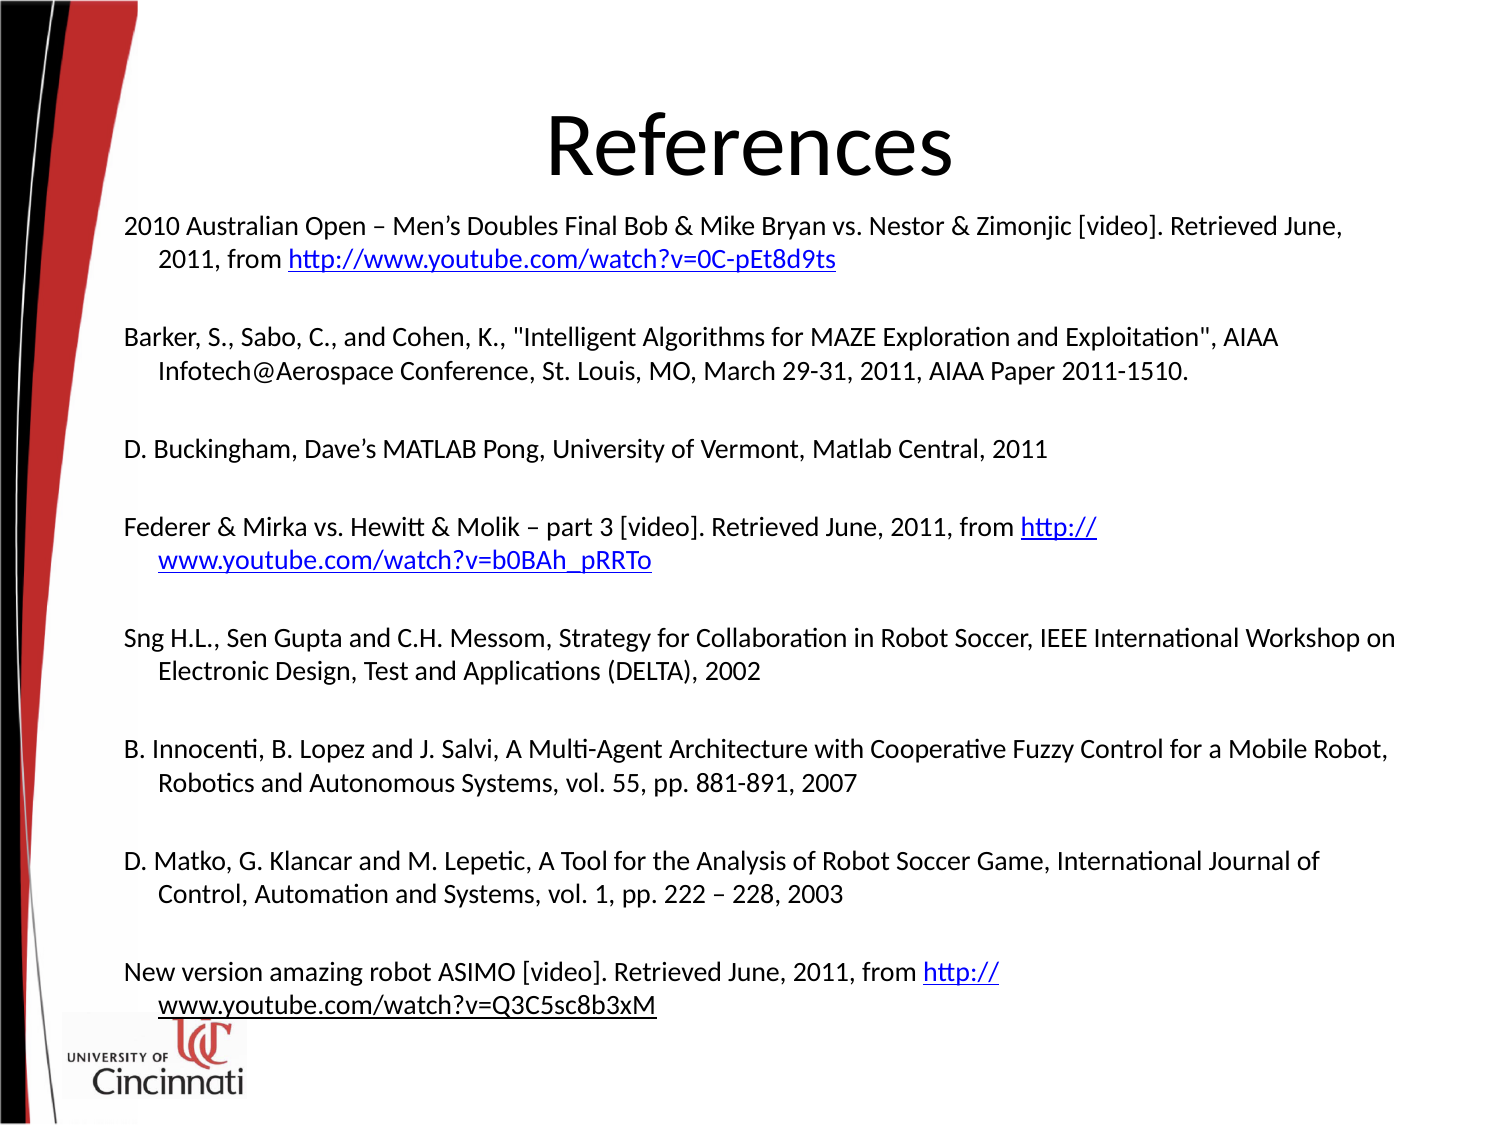

# References
2010 Australian Open – Men’s Doubles Final Bob & Mike Bryan vs. Nestor & Zimonjic [video]. Retrieved June, 2011, from http://www.youtube.com/watch?v=0C-pEt8d9ts

Barker, S., Sabo, C., and Cohen, K., "Intelligent Algorithms for MAZE Exploration and Exploitation", AIAA Infotech@Aerospace Conference, St. Louis, MO, March 29-31, 2011, AIAA Paper 2011-1510.

D. Buckingham, Dave’s MATLAB Pong, University of Vermont, Matlab Central, 2011

Federer & Mirka vs. Hewitt & Molik – part 3 [video]. Retrieved June, 2011, from http://www.youtube.com/watch?v=b0BAh_pRRTo

Sng H.L., Sen Gupta and C.H. Messom, Strategy for Collaboration in Robot Soccer, IEEE International Workshop on Electronic Design, Test and Applications (DELTA), 2002

B. Innocenti, B. Lopez and J. Salvi, A Multi-Agent Architecture with Cooperative Fuzzy Control for a Mobile Robot, Robotics and Autonomous Systems, vol. 55, pp. 881-891, 2007

D. Matko, G. Klancar and M. Lepetic, A Tool for the Analysis of Robot Soccer Game, International Journal of Control, Automation and Systems, vol. 1, pp. 222 – 228, 2003

New version amazing robot ASIMO [video]. Retrieved June, 2011, from http://www.youtube.com/watch?v=Q3C5sc8b3xM
35